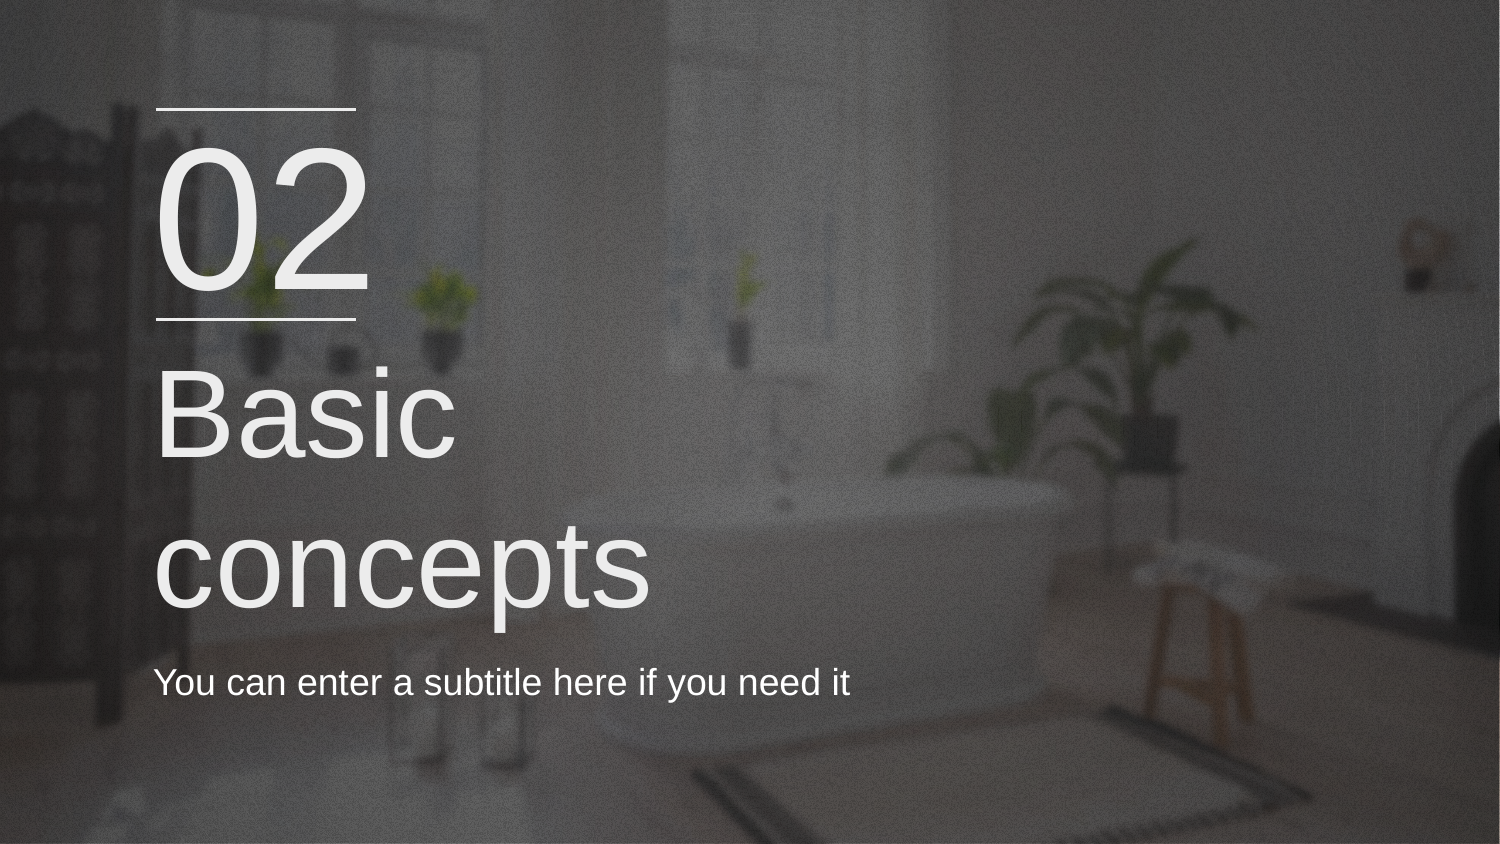

02
# Basic
concepts
You can enter a subtitle here if you need it